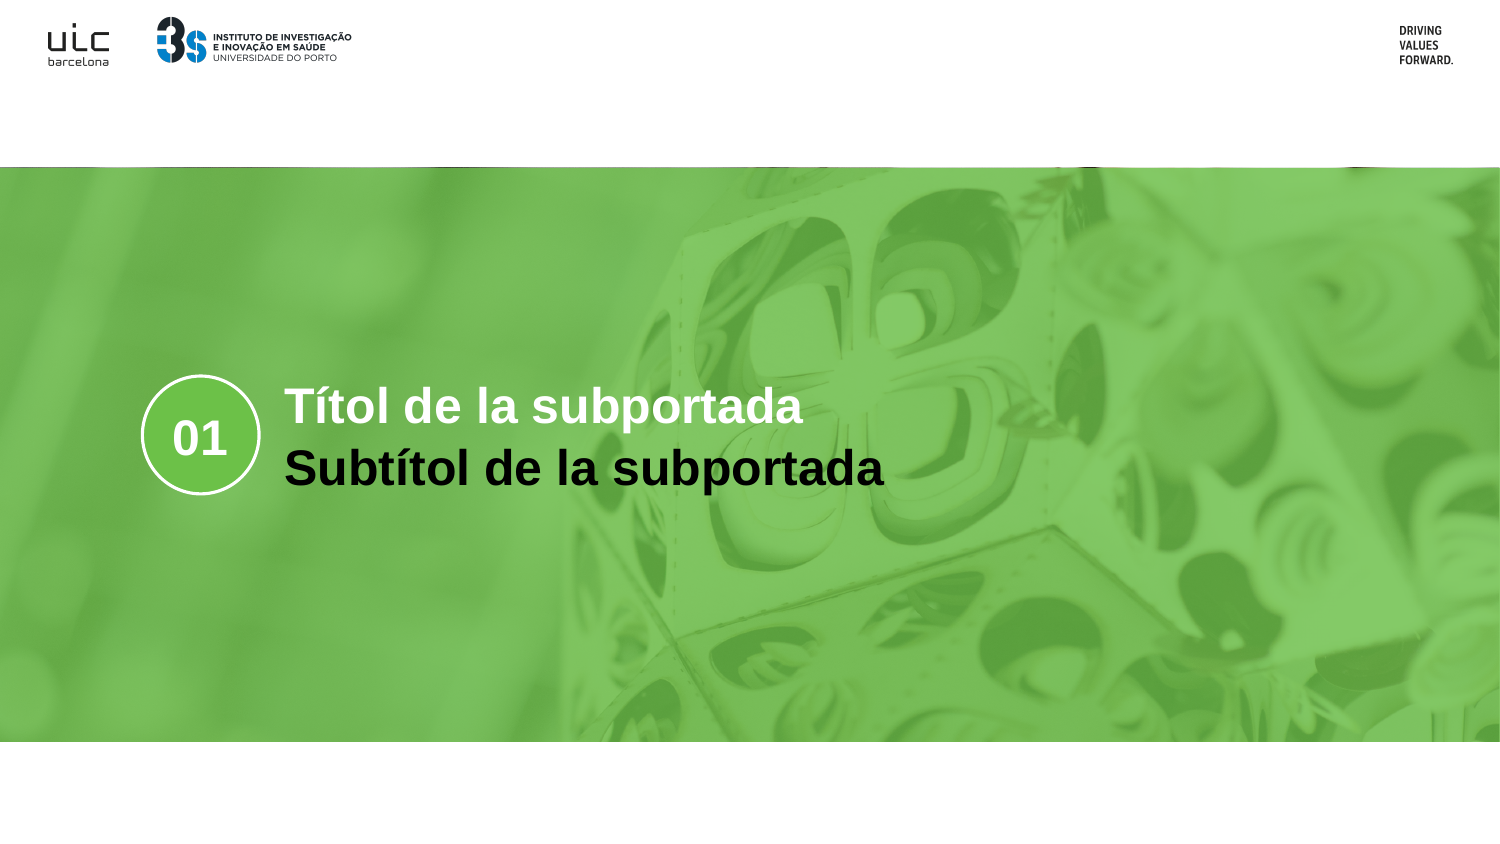

Títol de la subportada
01
Subtítol de la subportada